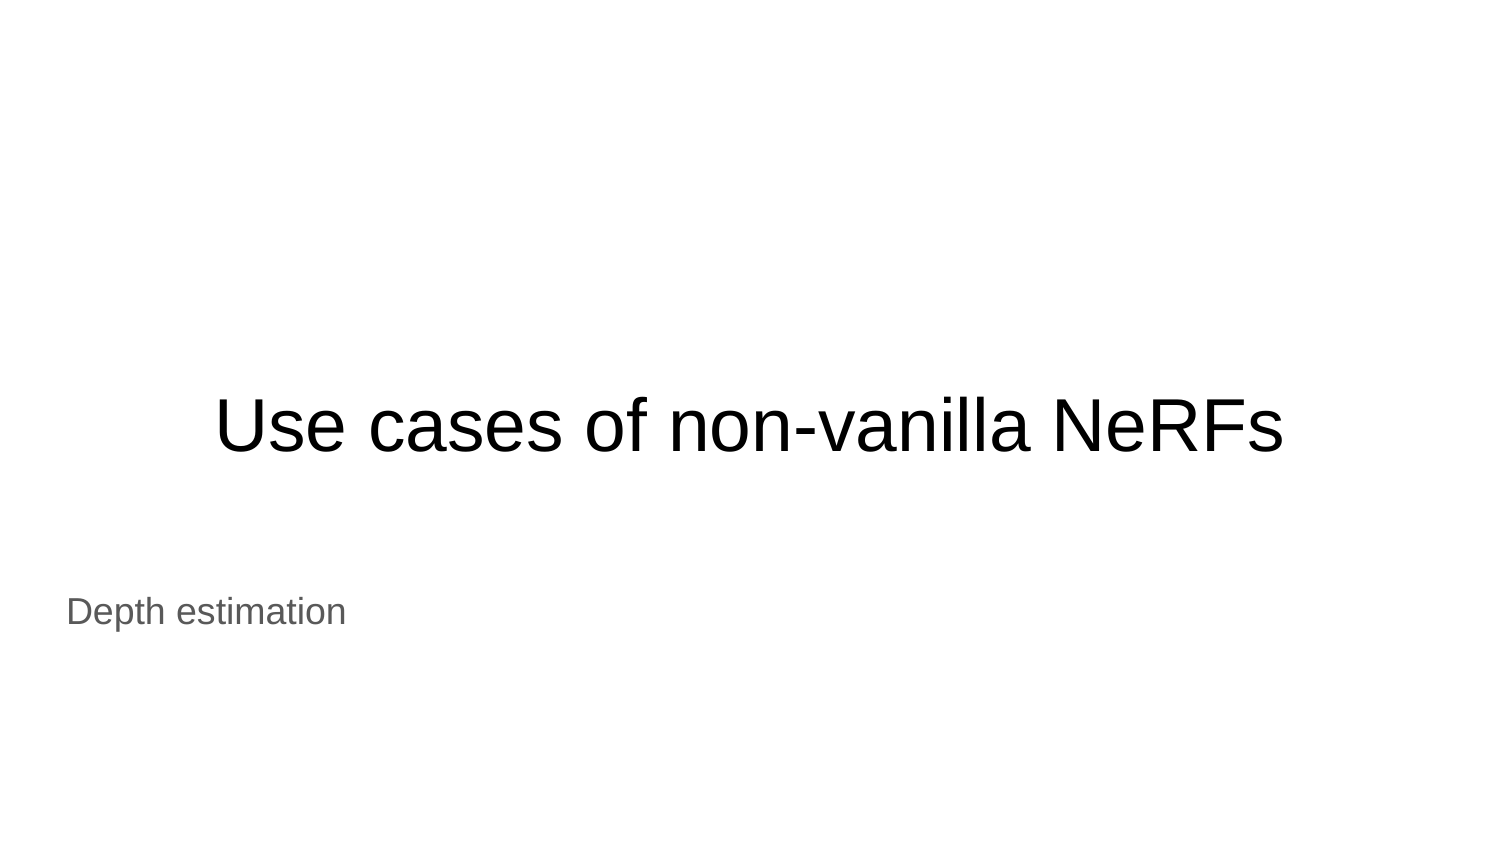

Depth estimation

# Use cases of non-vanilla NeRFs